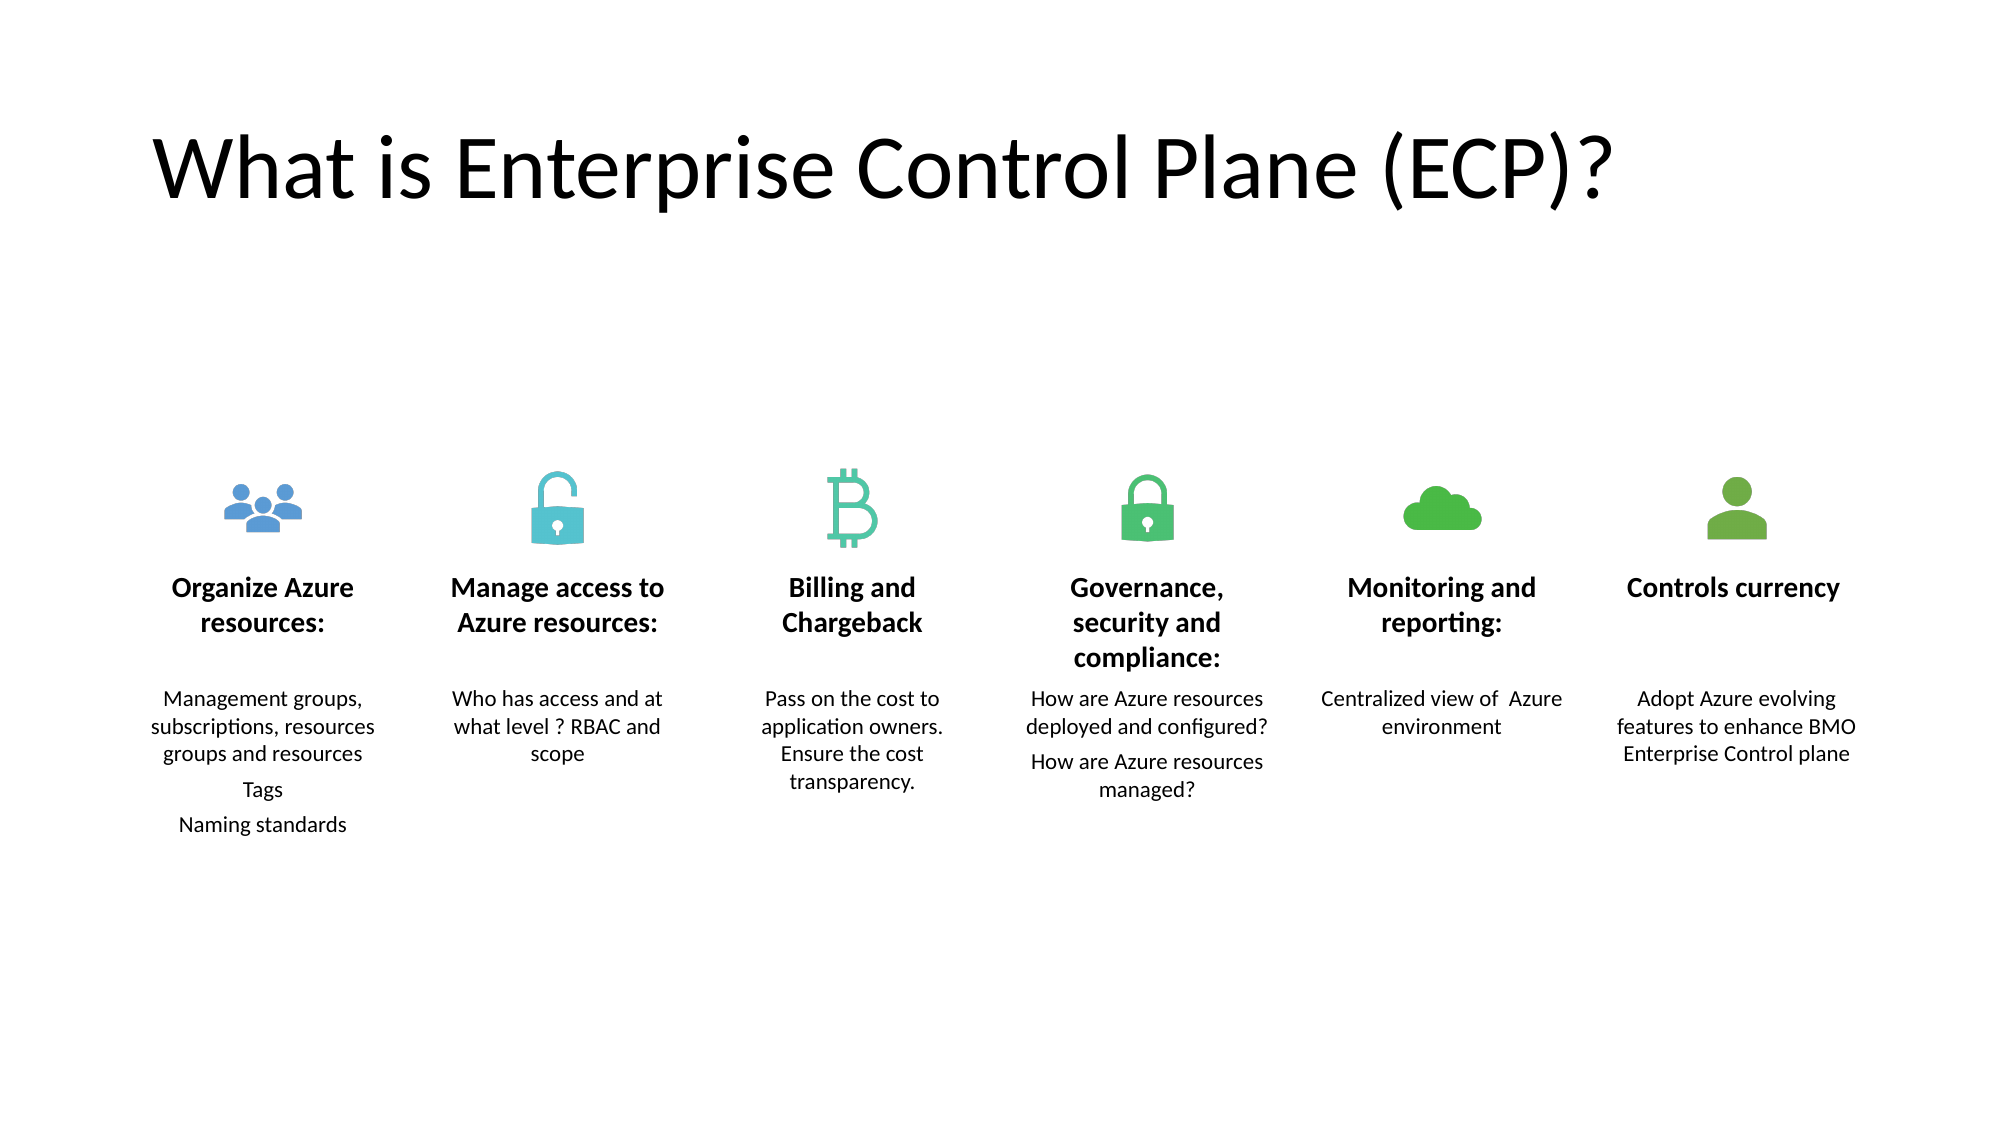

# What is Enterprise Control Plane (ECP)?
Organize Azure resources:
Management groups, subscriptions, resources groups and resources
Tags
Naming standards
Manage access to Azure resources:
Who has access and at what level ? RBAC and scope
Billing and Chargeback
Pass on the cost to application owners. Ensure the cost transparency.
Governance, security and compliance:
How are Azure resources deployed and configured?
How are Azure resources managed?
Monitoring and reporting:
Centralized view of  Azure environment
Controls currency
Adopt Azure evolving features to enhance BMO Enterprise Control plane